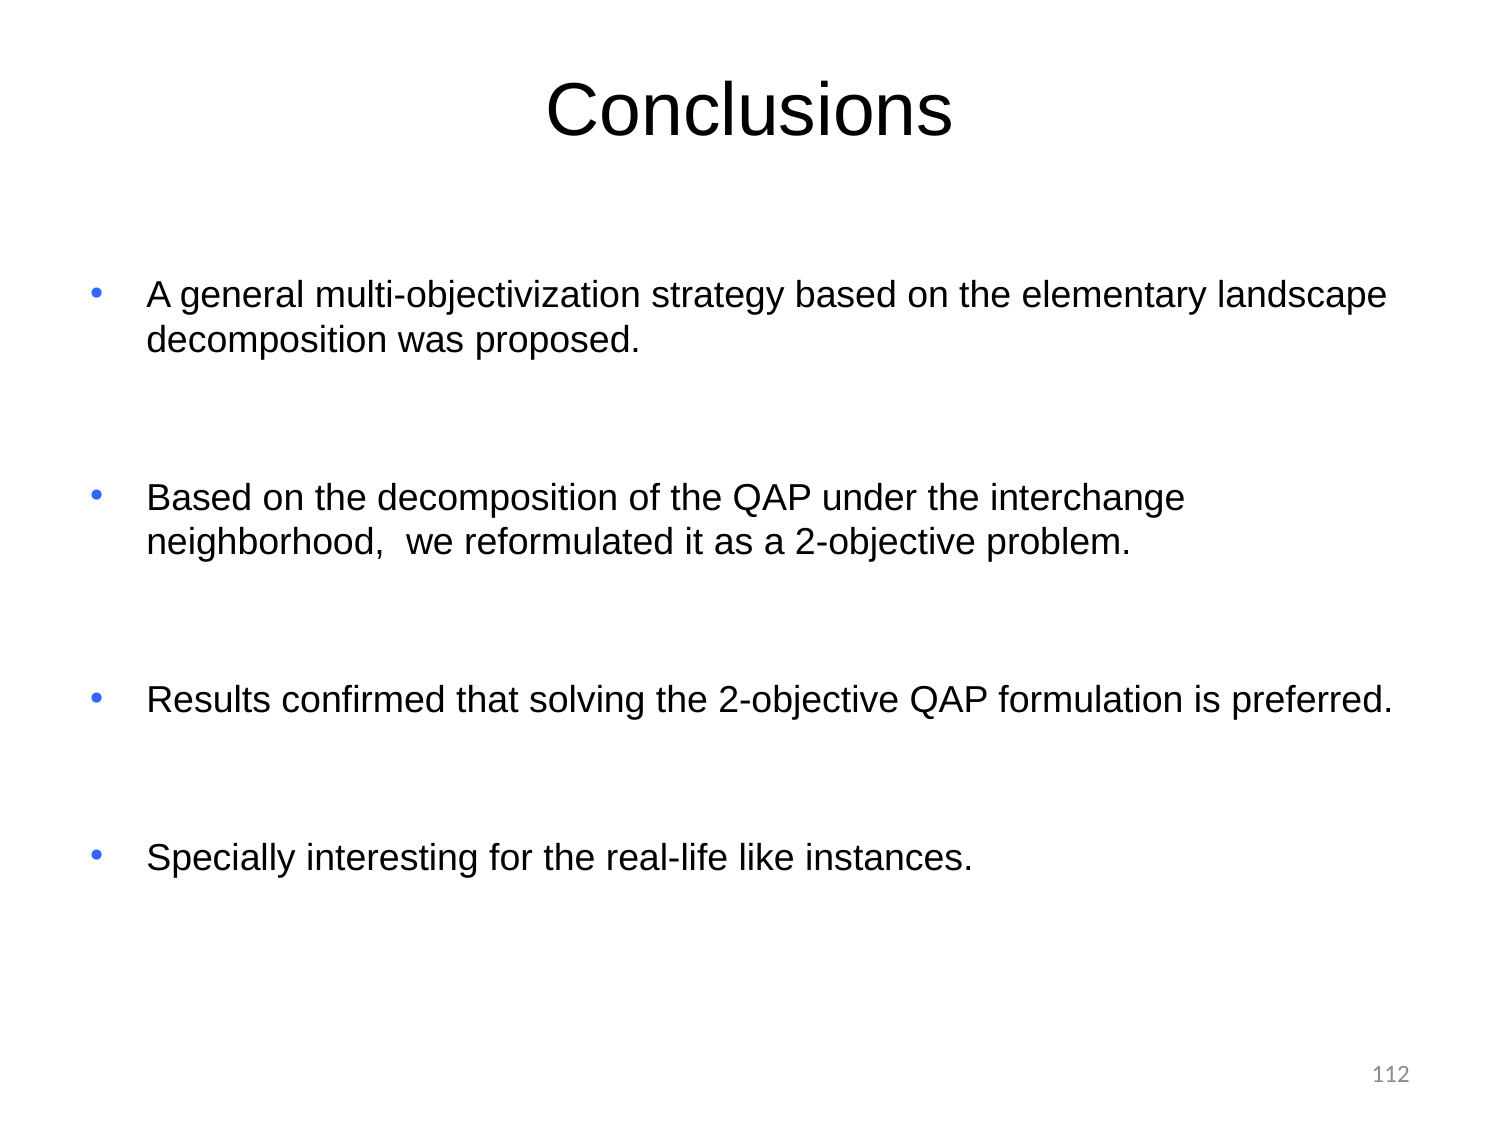

# Conclusions
A general multi-objectivization strategy based on the elementary landscape decomposition was proposed.

Based on the decomposition of the QAP under the interchange neighborhood,  we reformulated it as a 2-objective problem.

Results confirmed that solving the 2-objective QAP formulation is preferred.

Specially interesting for the real-life like instances.

112